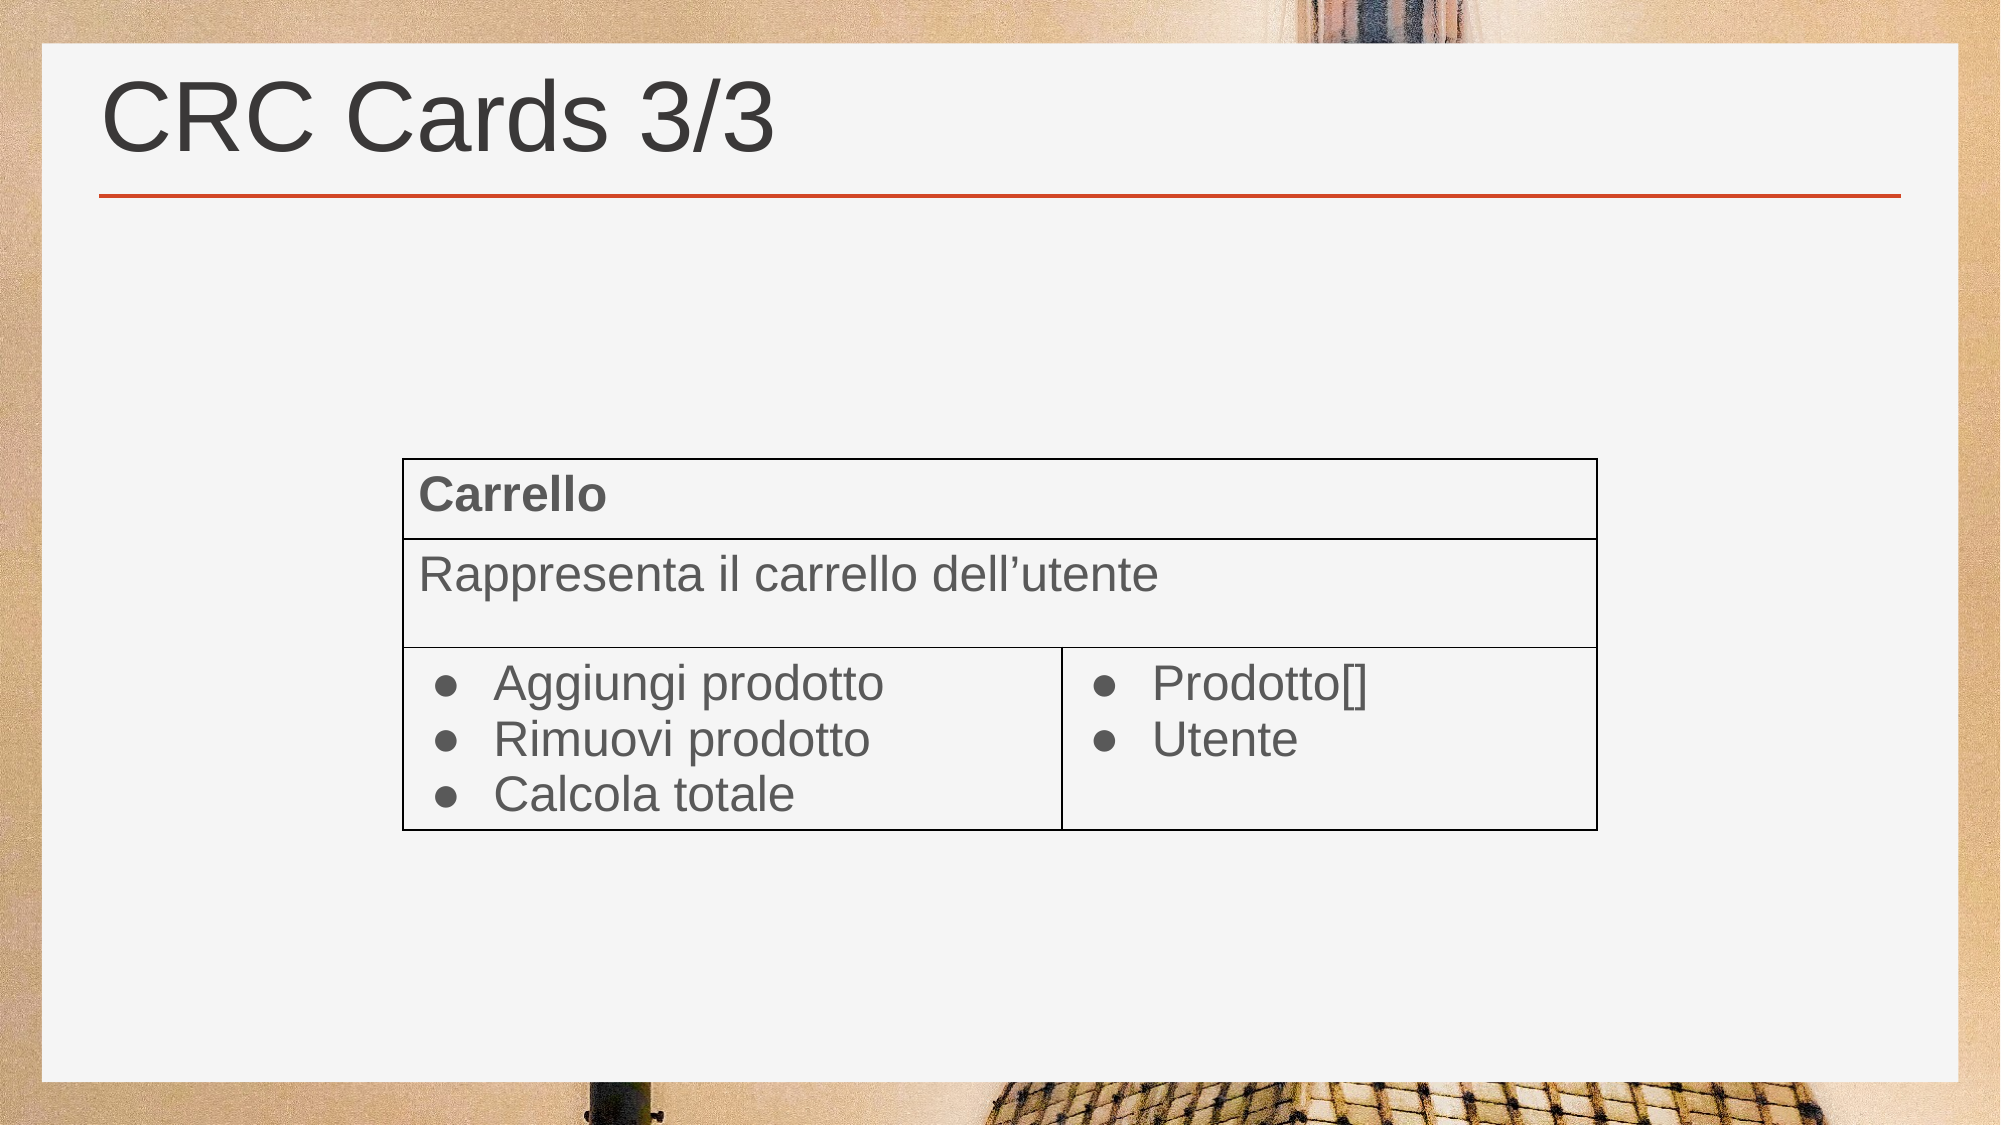

# CRC Cards 3/3
| Carrello |  |
| --- | --- |
| Rappresenta il carrello dell’utente |  |
| Aggiungi prodotto Rimuovi prodotto Calcola totale | Prodotto[] Utente |